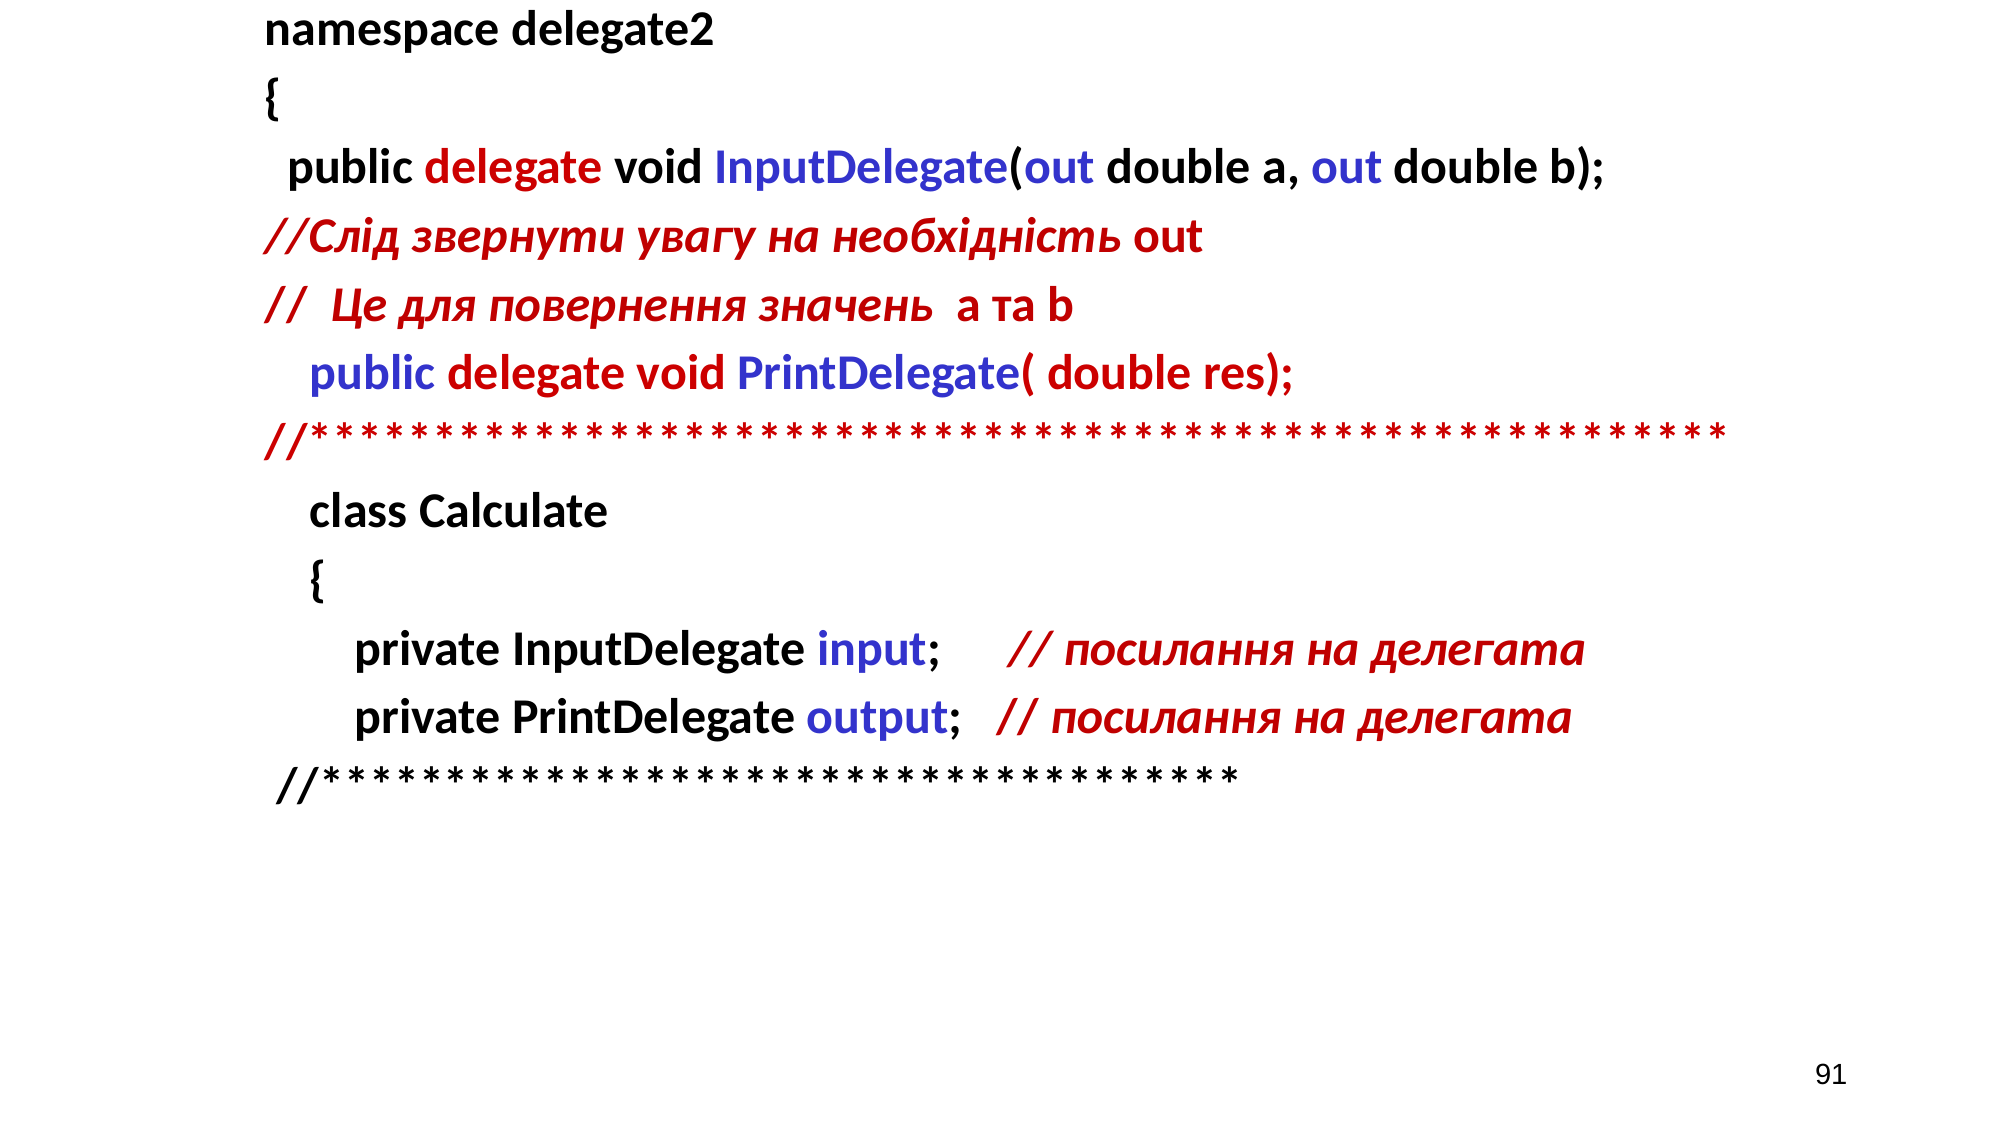

namespace delegate2
{
  public delegate void InputDelegate(out double a, out double b);
//Слід звернути увагу на необхідність out
//  Це для повернення значень  a та b
    public delegate void PrintDelegate( double res);
//*********************************************************
    class Calculate
    {
        private InputDelegate input;      // посилання на делегата
        private PrintDelegate output;   // посилання на делегата
 //*************************************
91